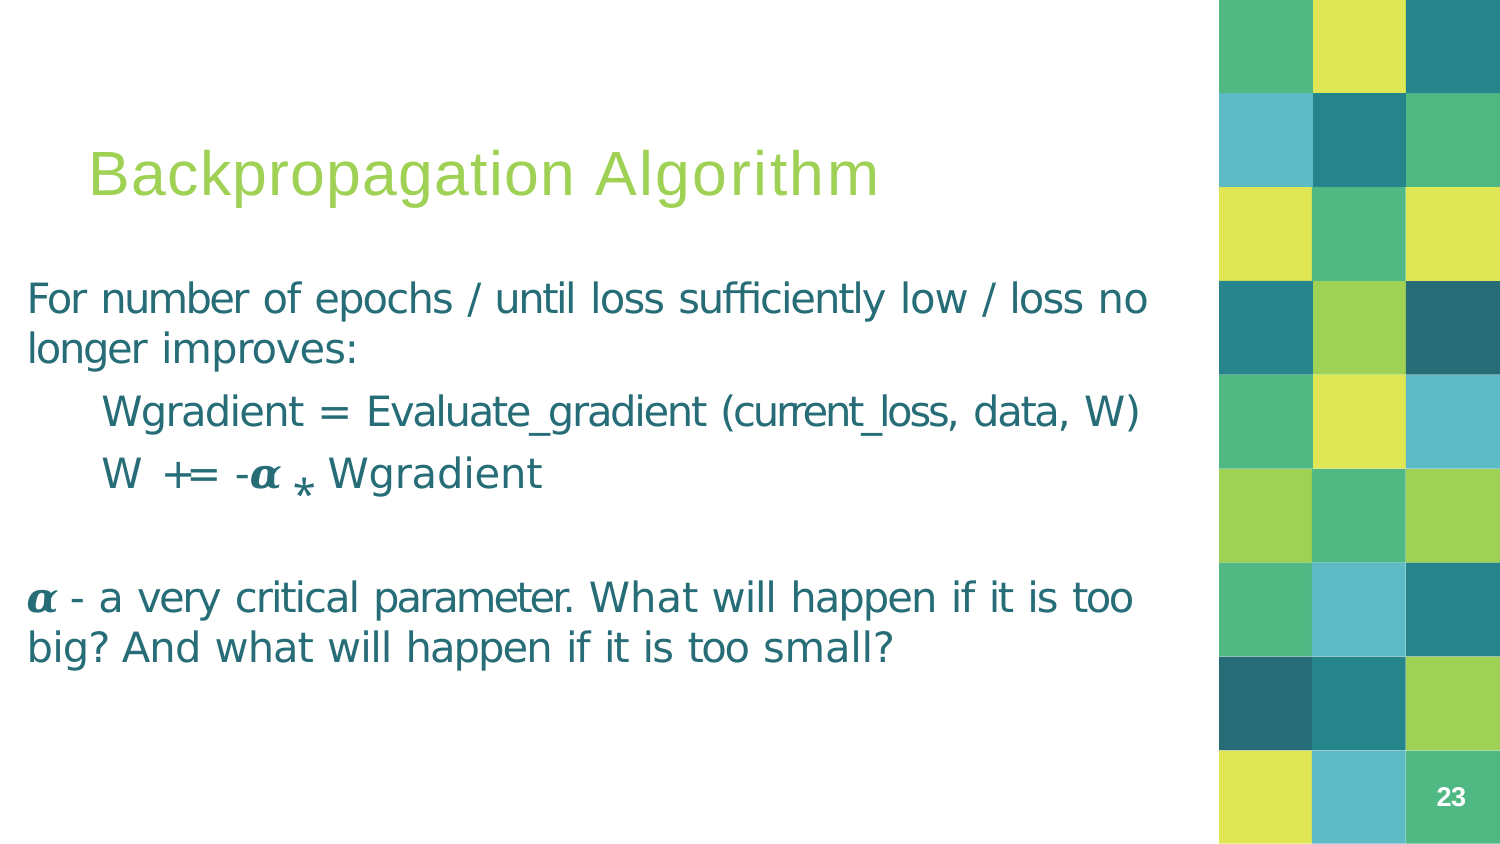

# Backpropagation Algorithm
For number of epochs / until loss sufficiently low / loss no longer improves:
Wgradient = Evaluate_gradient (current_loss, data, W) W += -𝜶 ⁎ Wgradient

𝜶 - a very critical parameter. What will happen if it is too big? And what will happen if it is too small?
23